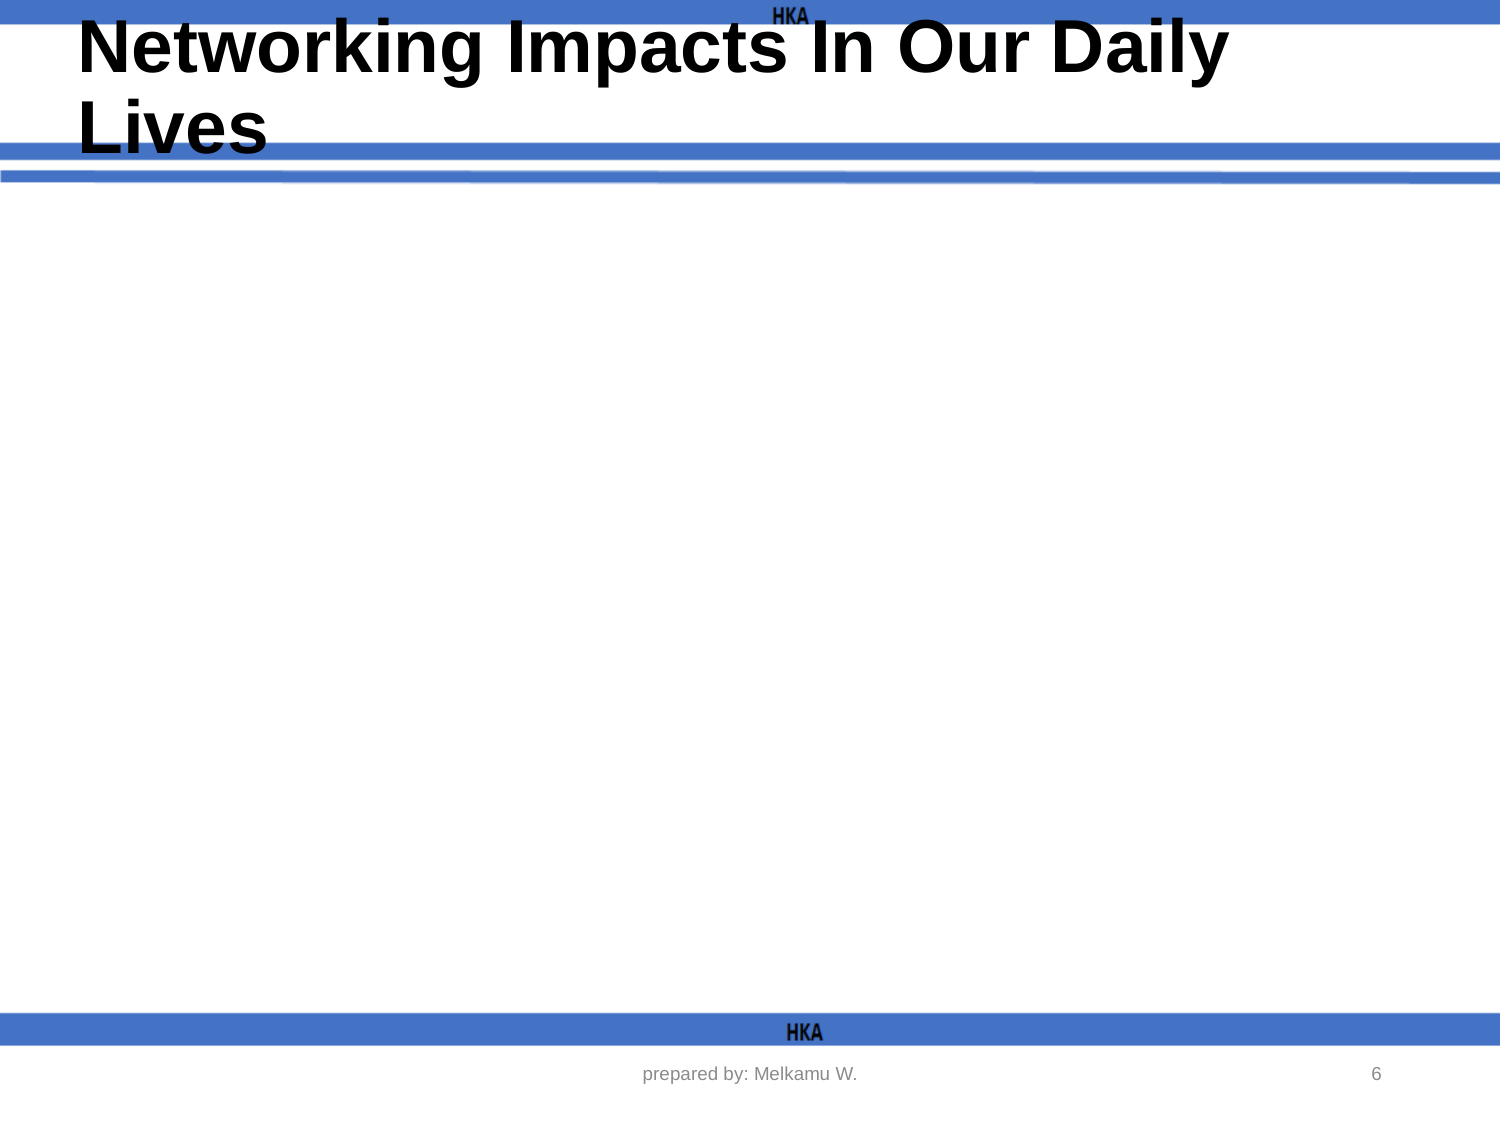

# Networking Impacts In Our Daily Lives

prepared by: Melkamu W.
6